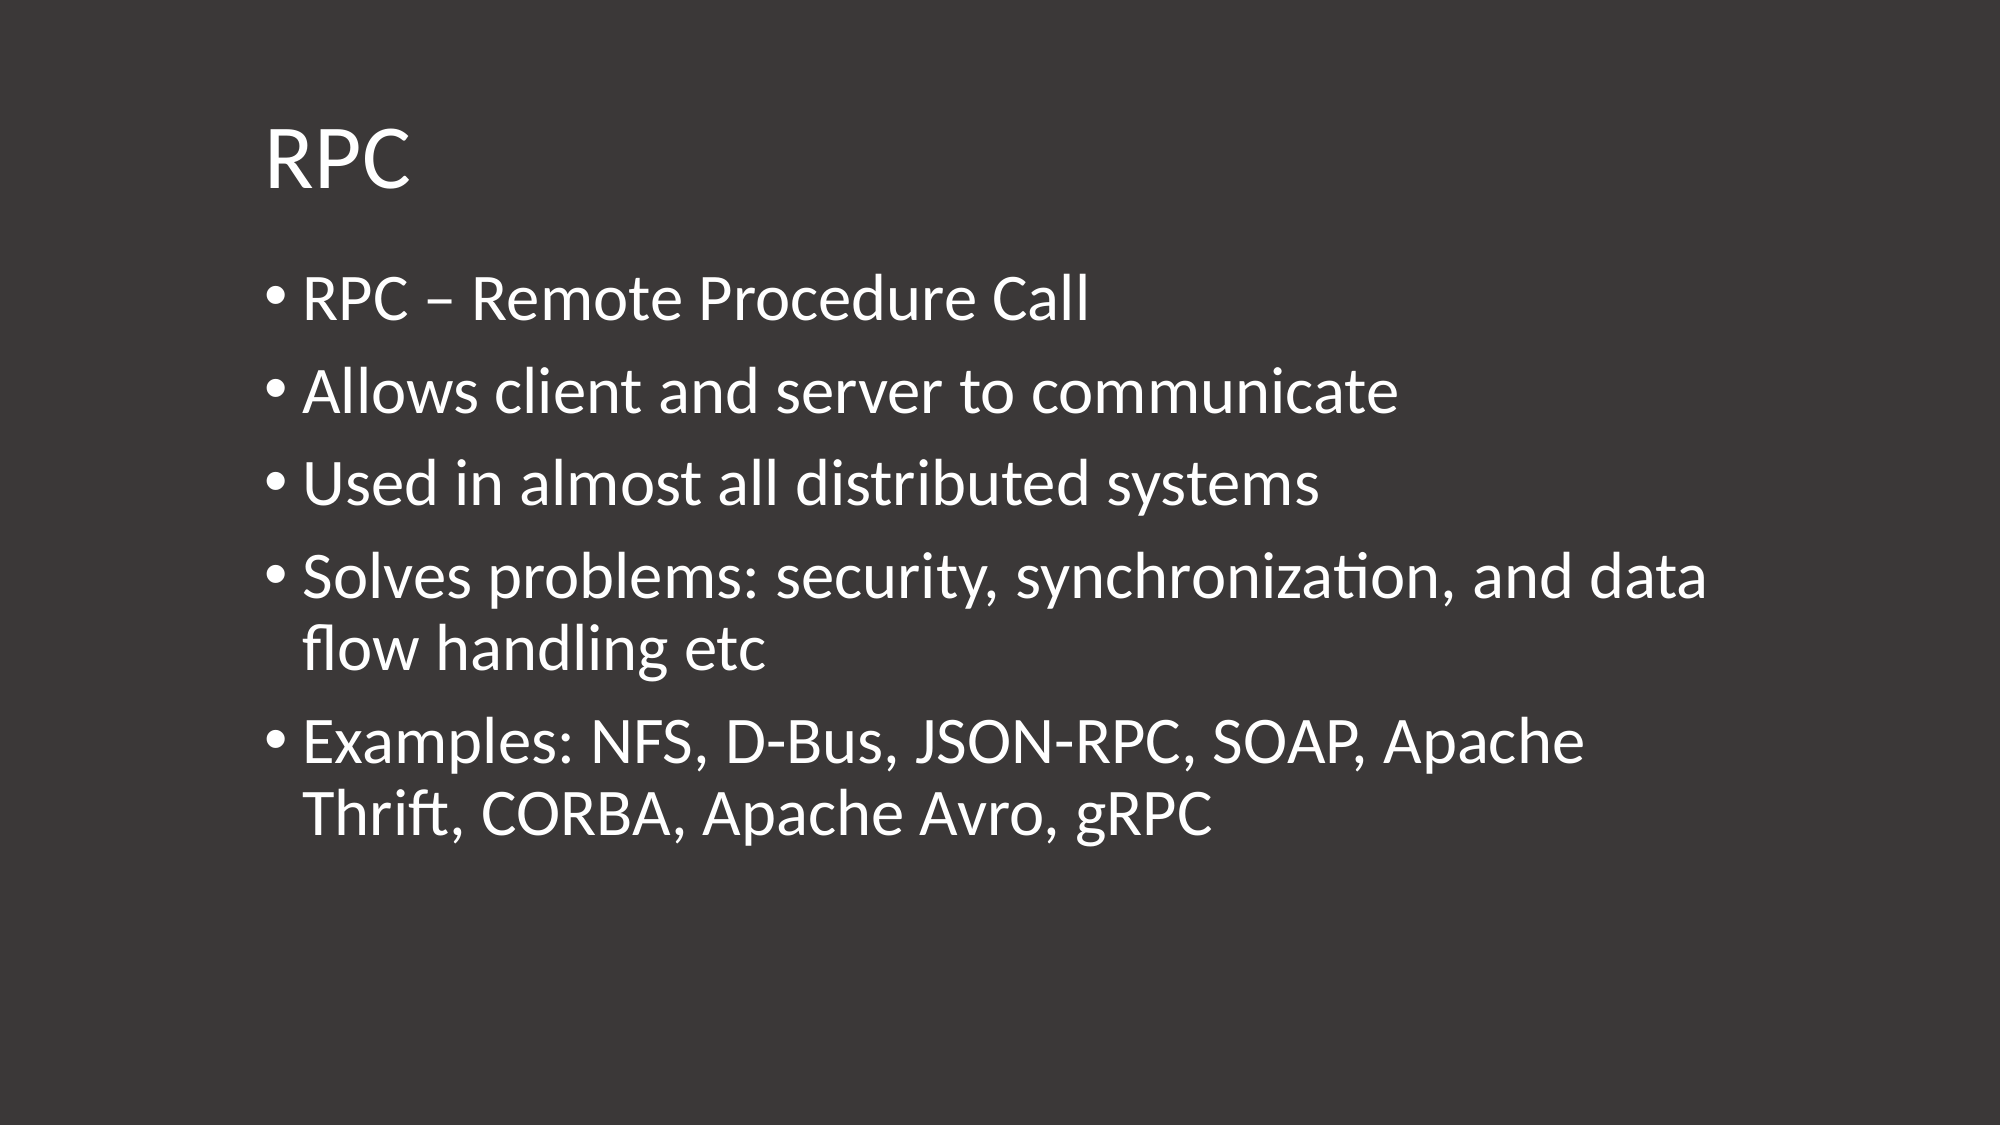

# RPC
RPC – Remote Procedure Call
Allows client and server to communicate
Used in almost all distributed systems
Solves problems: security, synchronization, and data flow handling etc
Examples: NFS, D-Bus, JSON-RPC, SOAP, Apache Thrift, CORBA, Apache Avro, gRPC